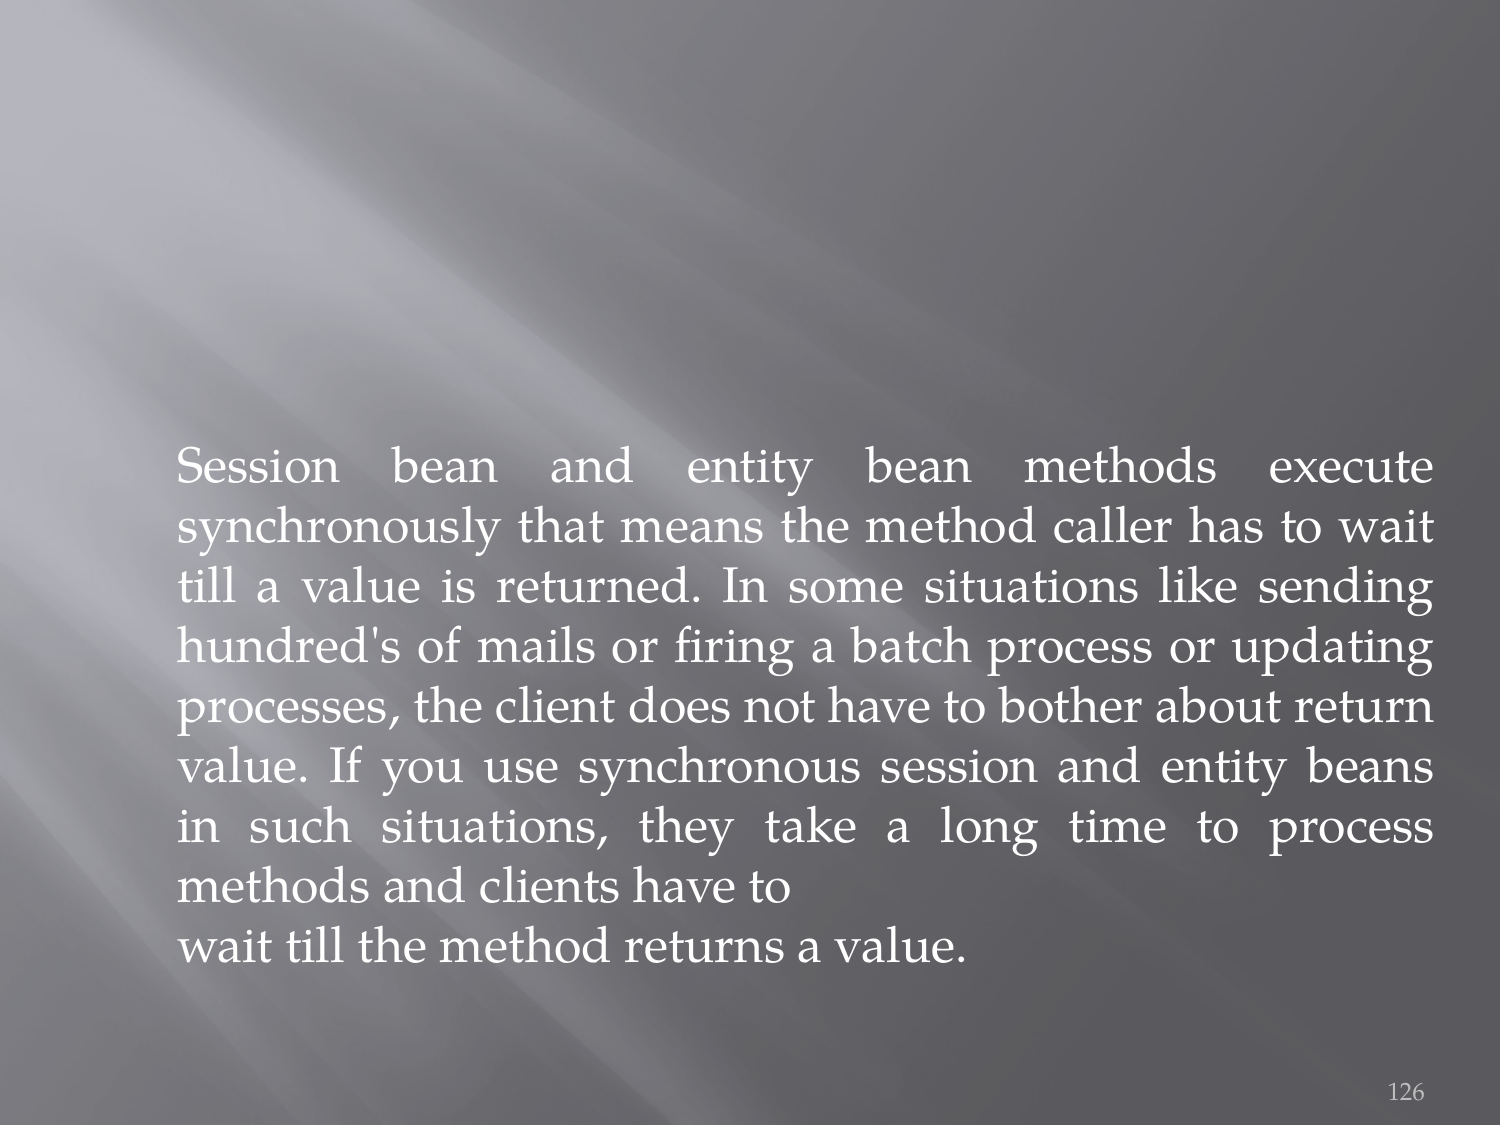

Session bean and entity bean methods execute synchronously that means the method caller has to wait till a value is returned. In some situations like sending hundred's of mails or firing a batch process or updating processes, the client does not have to bother about return value. If you use synchronous session and entity beans in such situations, they take a long time to process methods and clients have to
wait till the method returns a value.
126